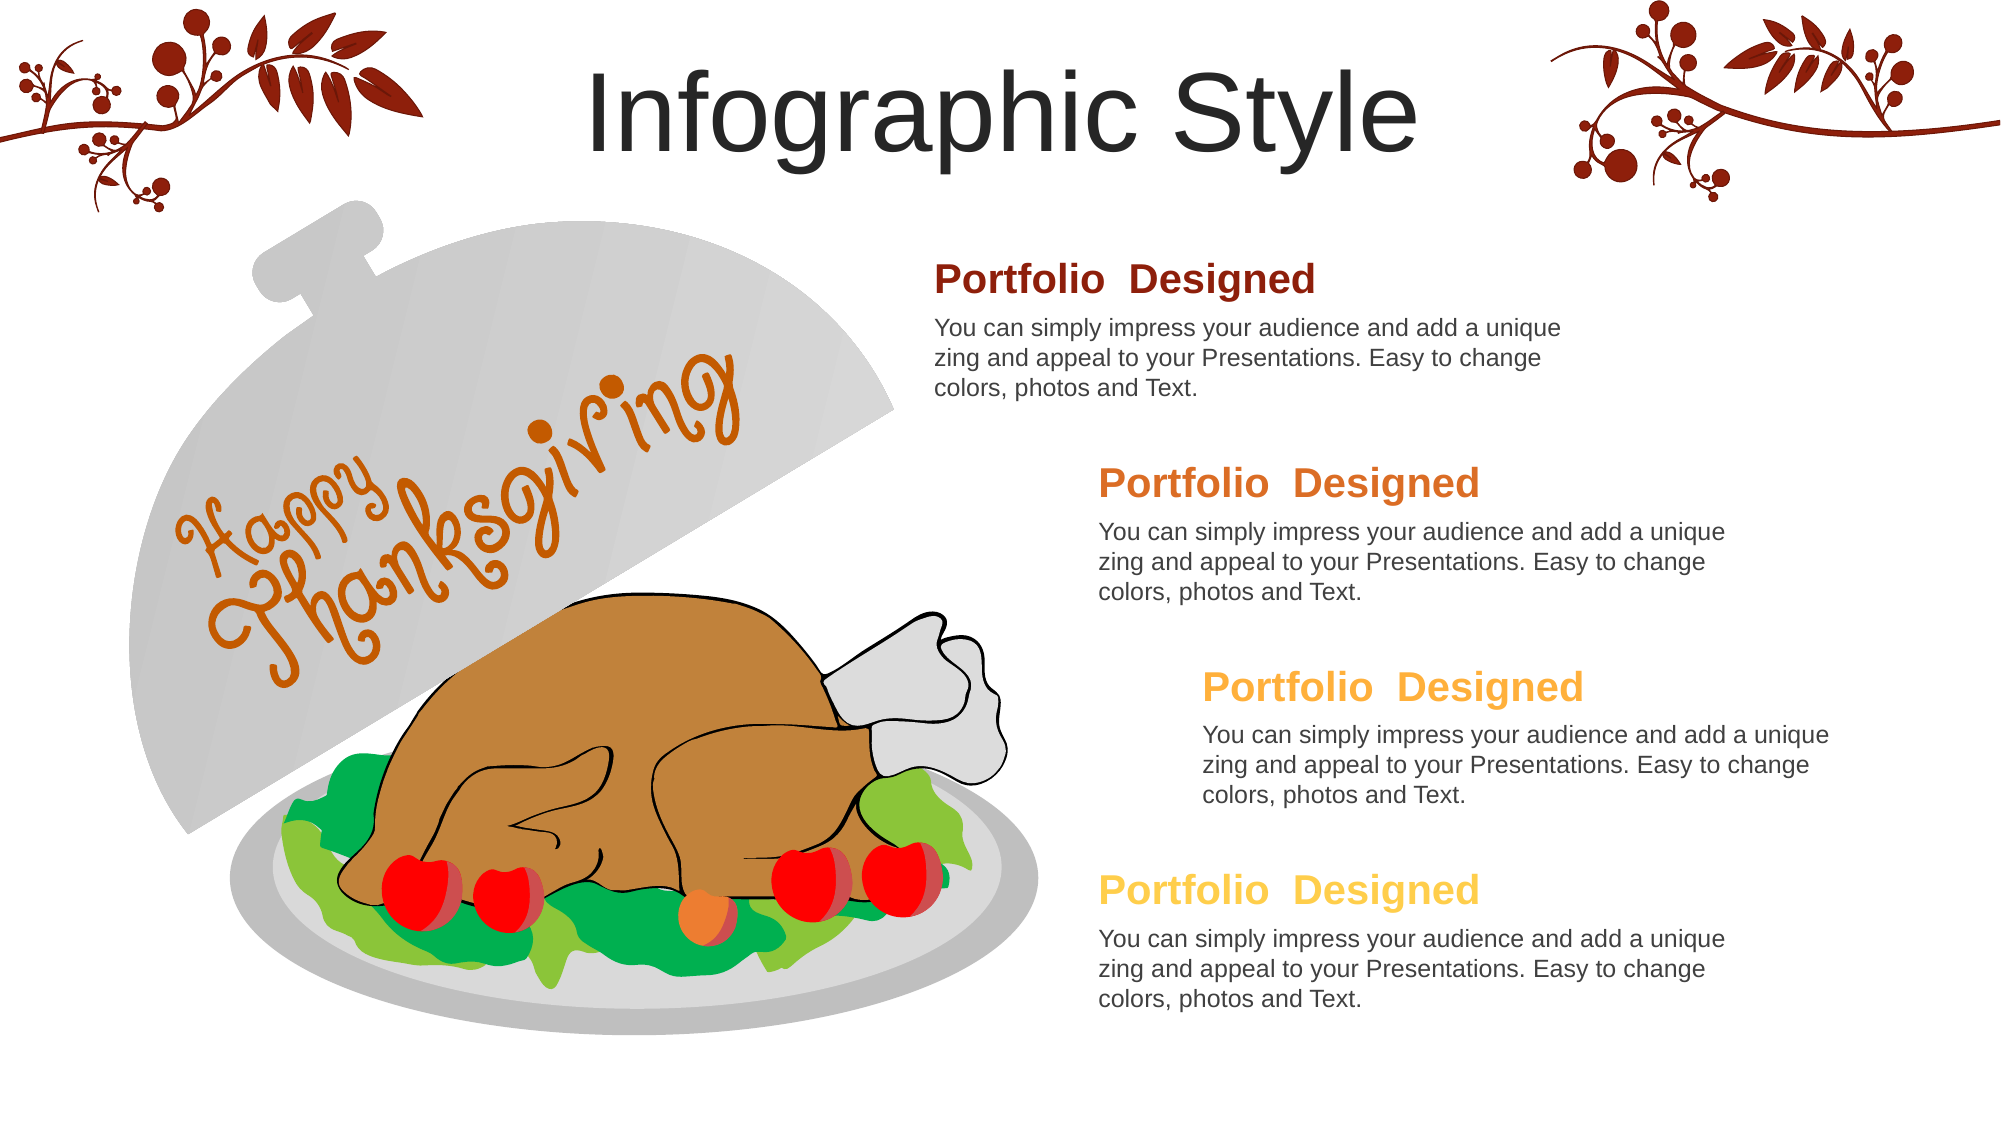

Infographic Style

Portfolio  Designed
You can simply impress your audience and add a unique zing and appeal to your Presentations. Easy to change colors, photos and Text.

Portfolio  Designed
You can simply impress your audience and add a unique zing and appeal to your Presentations. Easy to change colors, photos and Text.

Portfolio  Designed
You can simply impress your audience and add a unique zing and appeal to your Presentations. Easy to change colors, photos and Text.
Portfolio  Designed
You can simply impress your audience and add a unique zing and appeal to your Presentations. Easy to change colors, photos and Text.